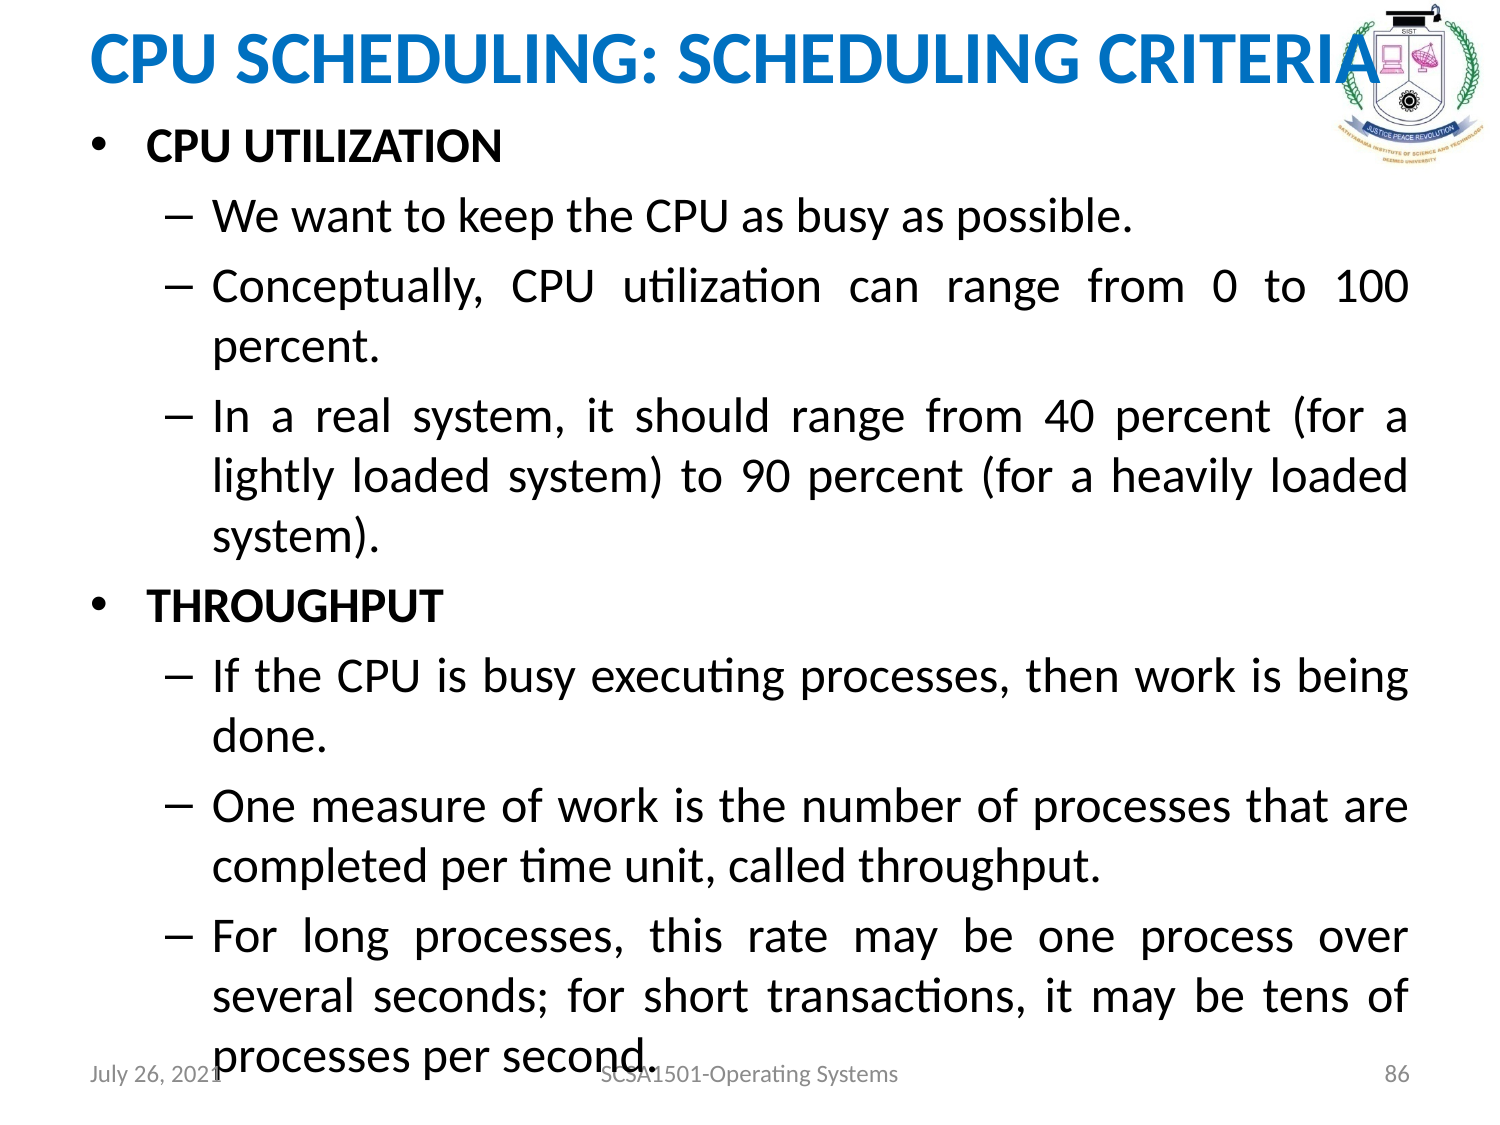

# CPU SCHEDULING: SCHEDULING CRITERIA
CPU UTILIZATION
We want to keep the CPU as busy as possible.
Conceptually, CPU utilization can range from 0 to 100 percent.
In a real system, it should range from 40 percent (for a lightly loaded system) to 90 percent (for a heavily loaded system).
THROUGHPUT
If the CPU is busy executing processes, then work is being done.
One measure of work is the number of processes that are completed per time unit, called throughput.
For long processes, this rate may be one process over several seconds; for short transactions, it may be tens of processes per second.

July 26, 2021
SCSA1501-Operating Systems
86